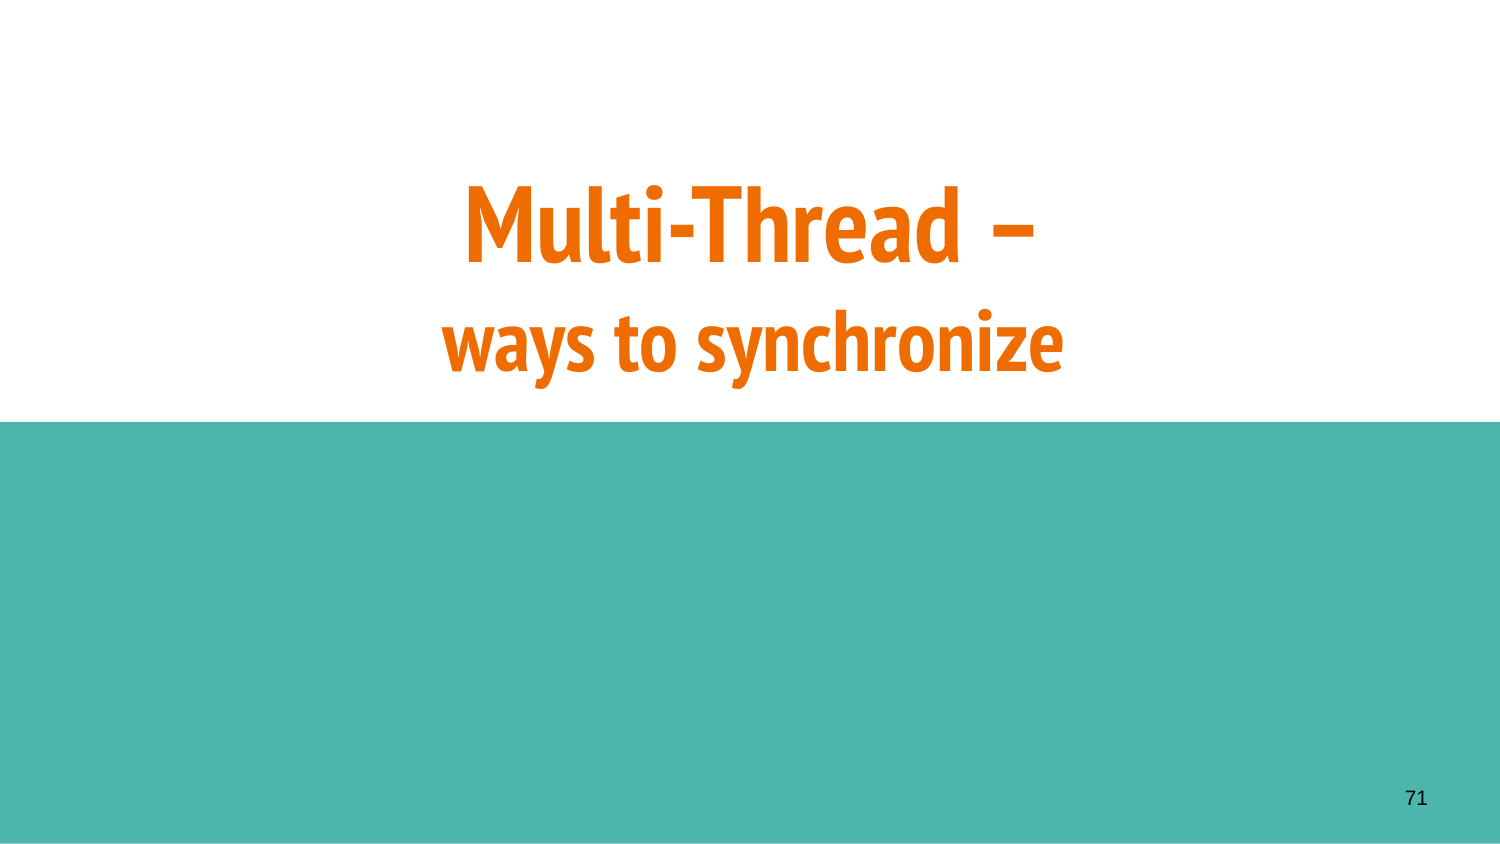

# Multi-Thread – ways to synchronize
71